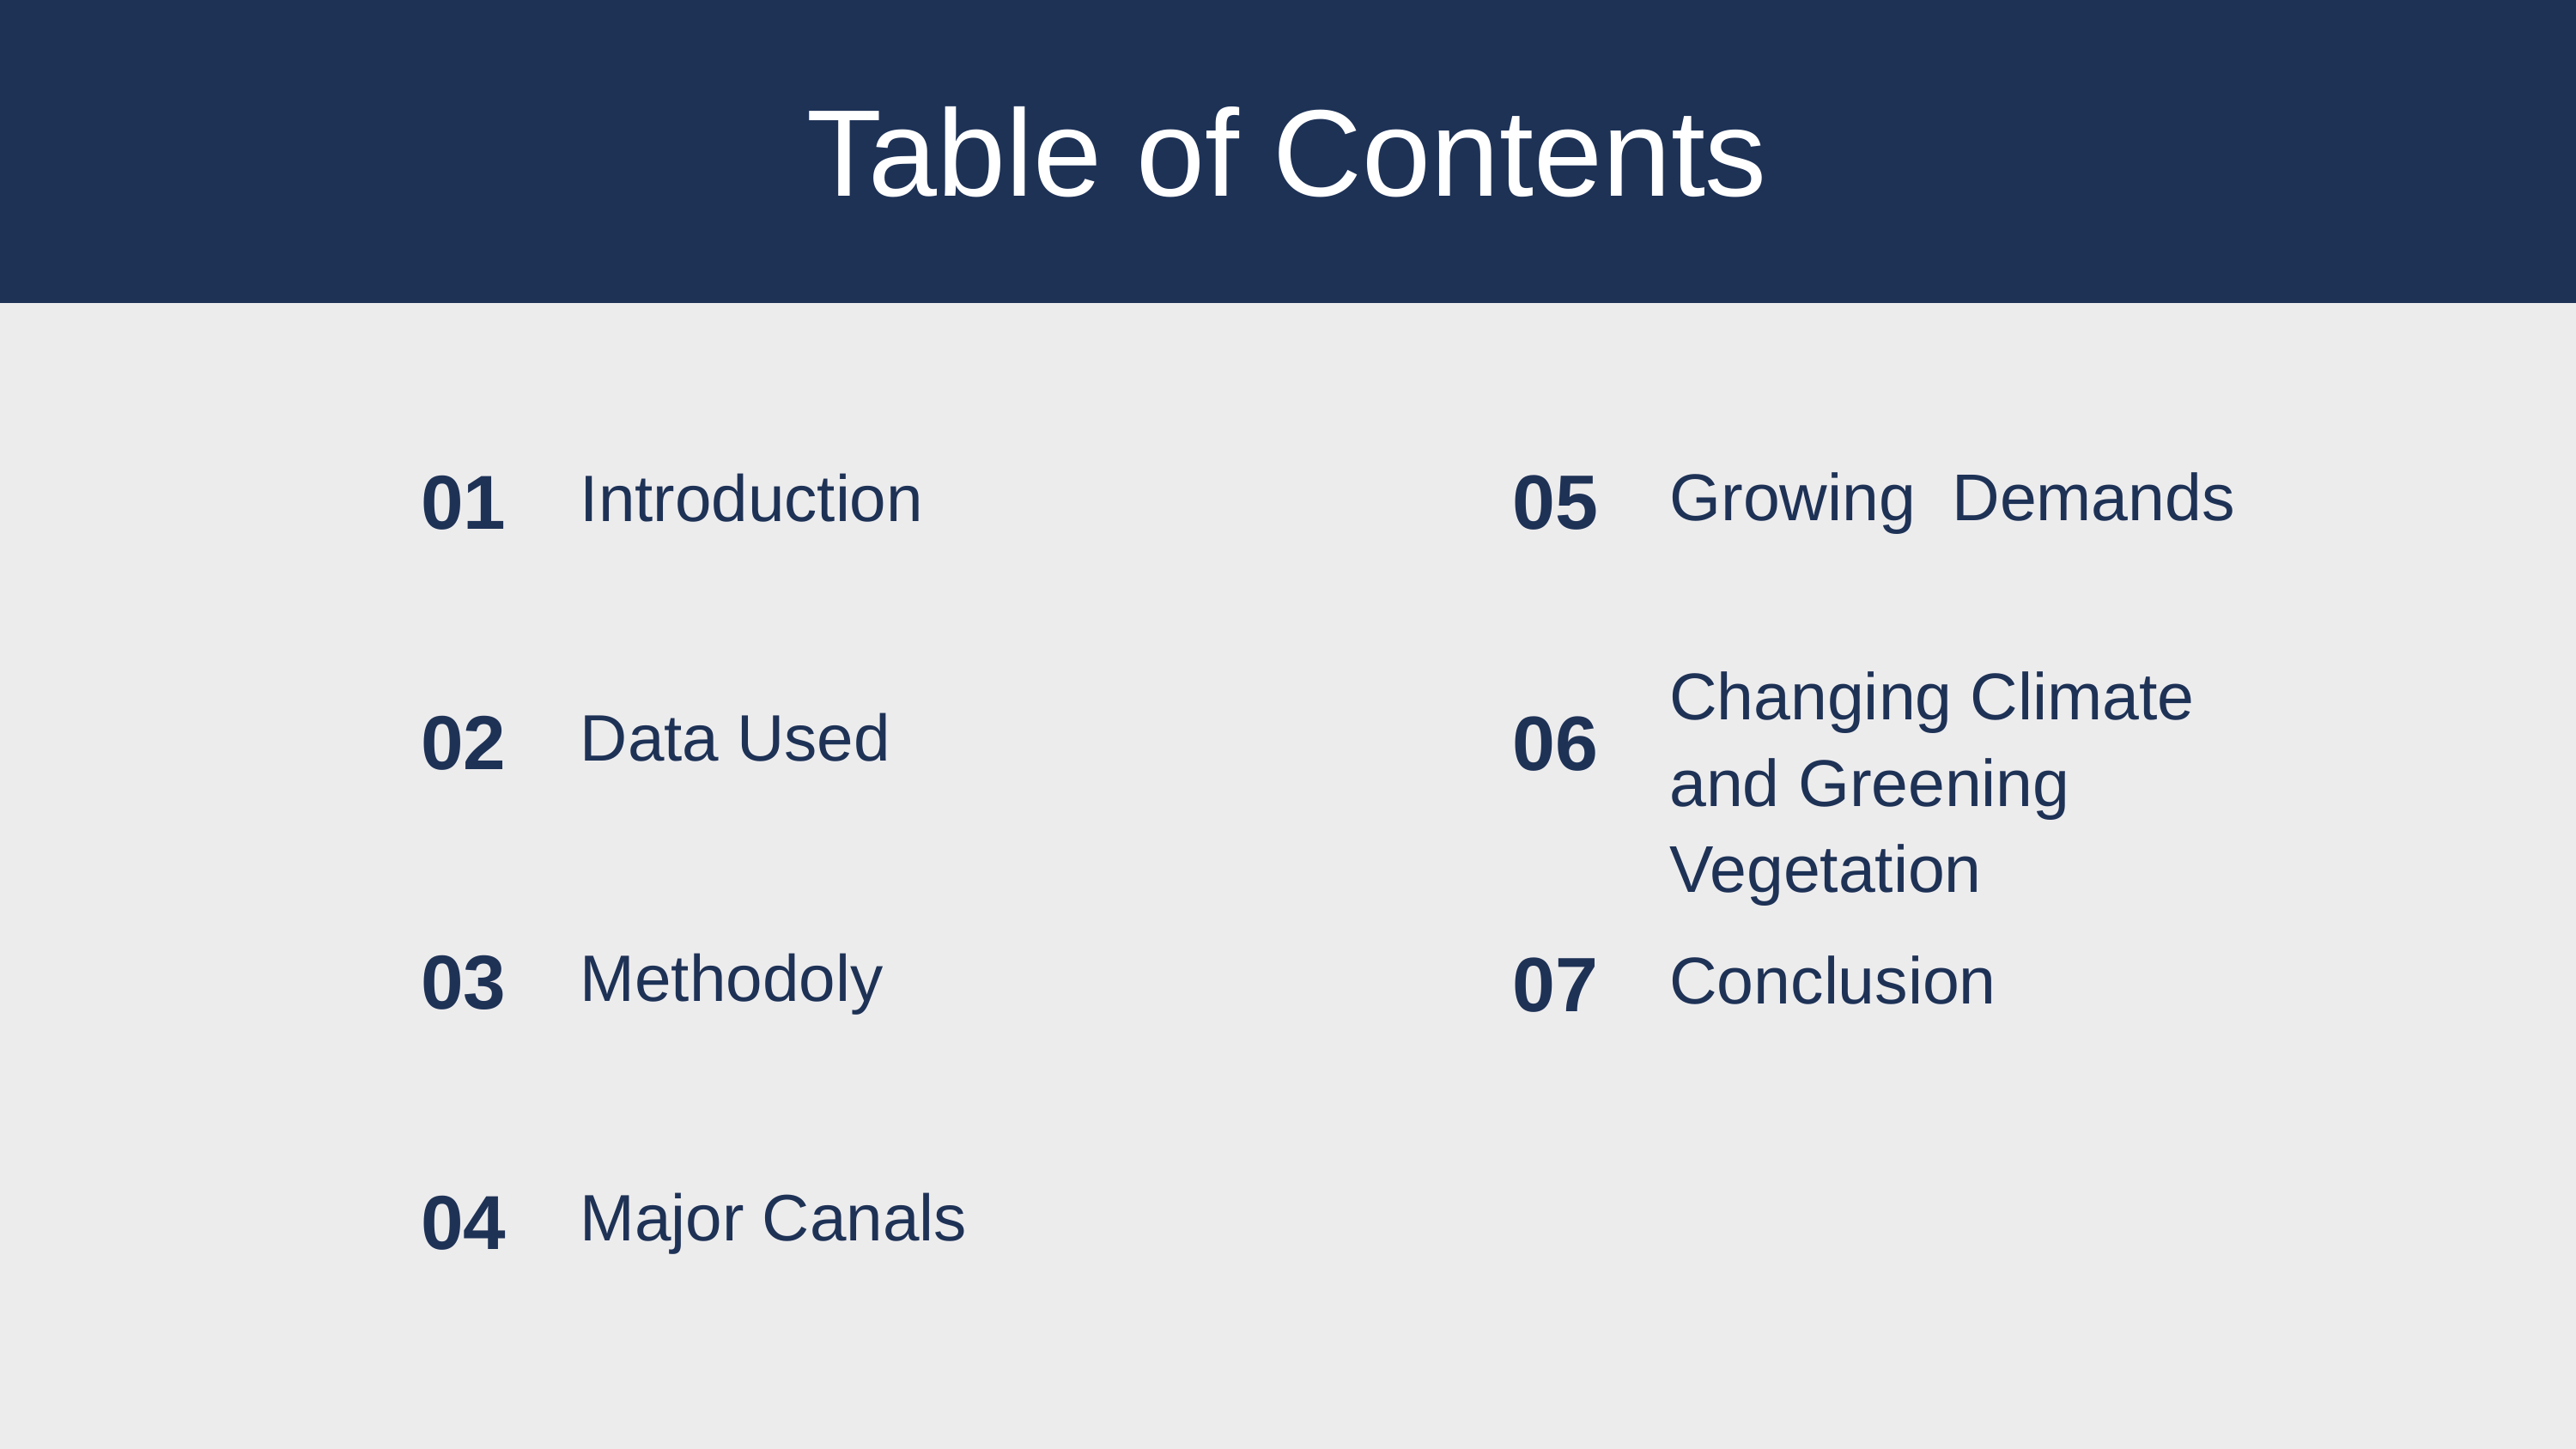

Table of Contents
01
Introduction
02
Data Used
03
Methodoly
04
Major Canals
05
Growing  Demands
Changing Climate and Greening Vegetation
06
07
Conclusion